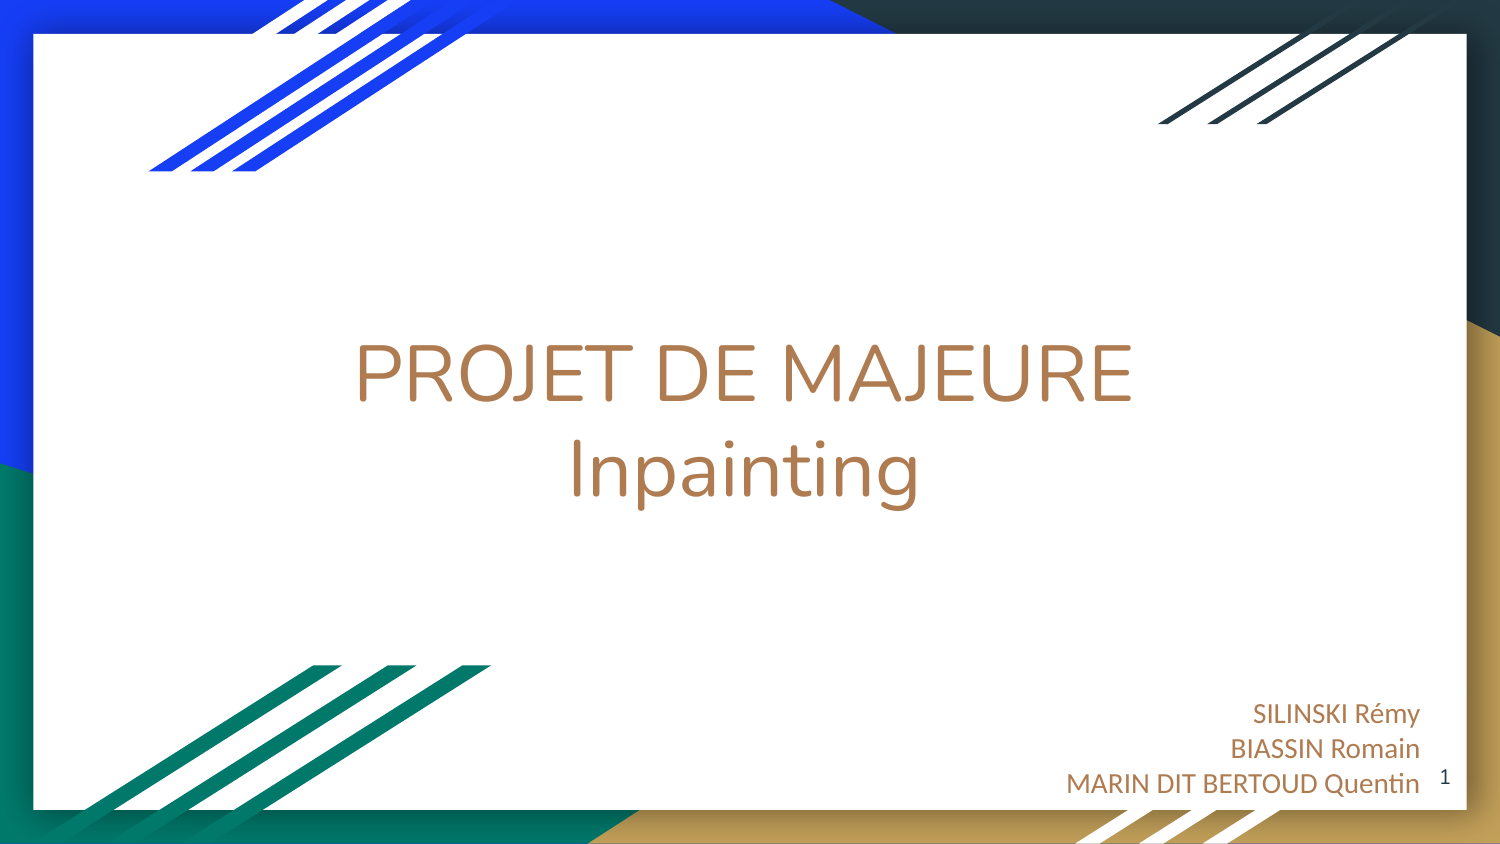

# PROJET DE MAJEURE
Inpainting
SILINSKI Rémy
           BIASSIN Romain
MARIN DIT BERTOUD Quentin
1